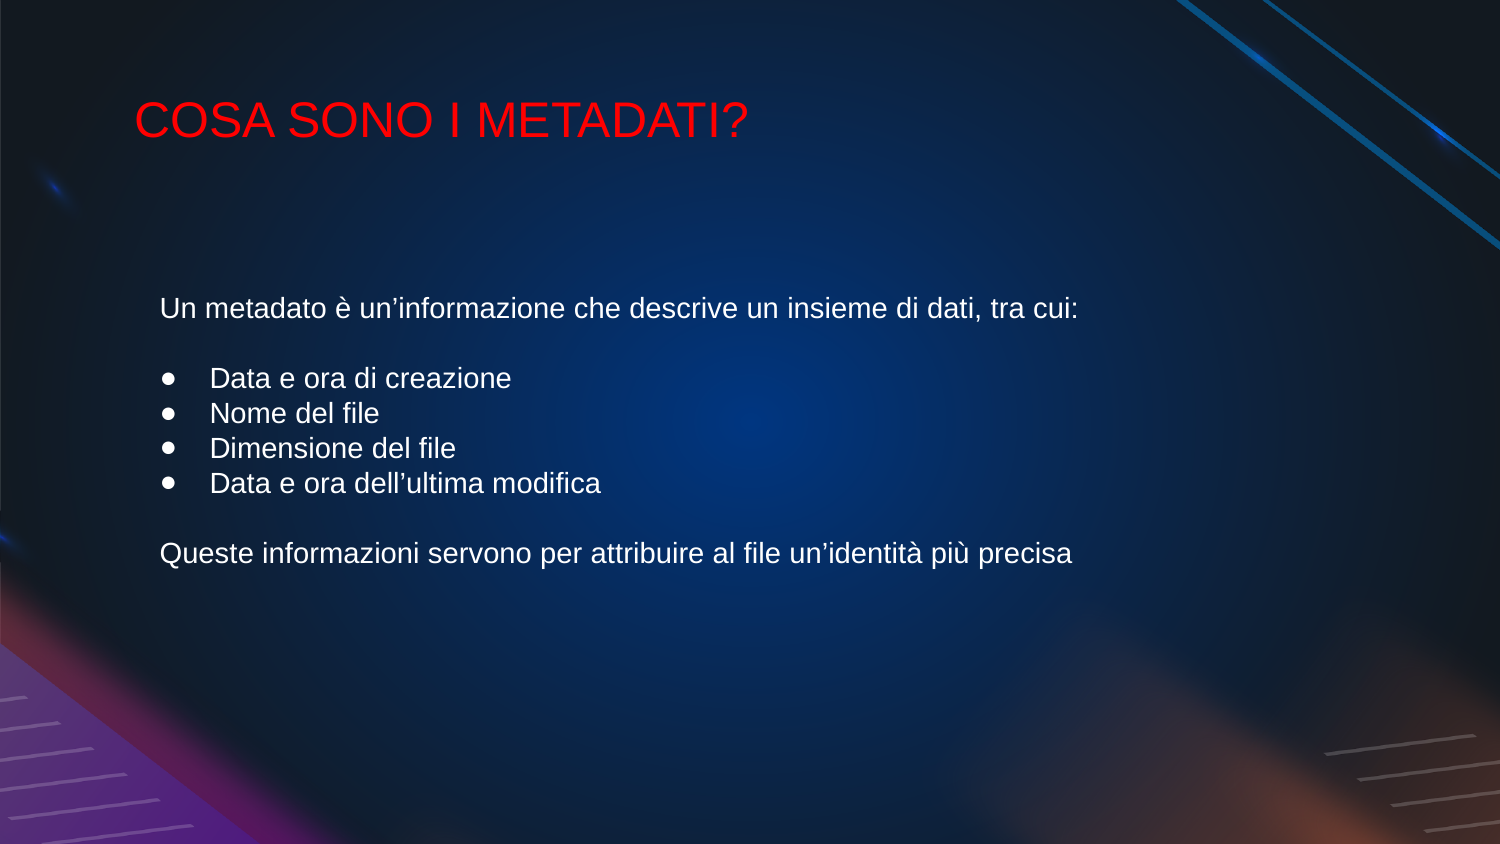

# COSA SONO I METADATI?

Un metadato è un’informazione che descrive un insieme di dati, tra cui:

Data e ora di creazione
Nome del file
Dimensione del file
Data e ora dell’ultima modifica

Queste informazioni servono per attribuire al file un’identità più precisa